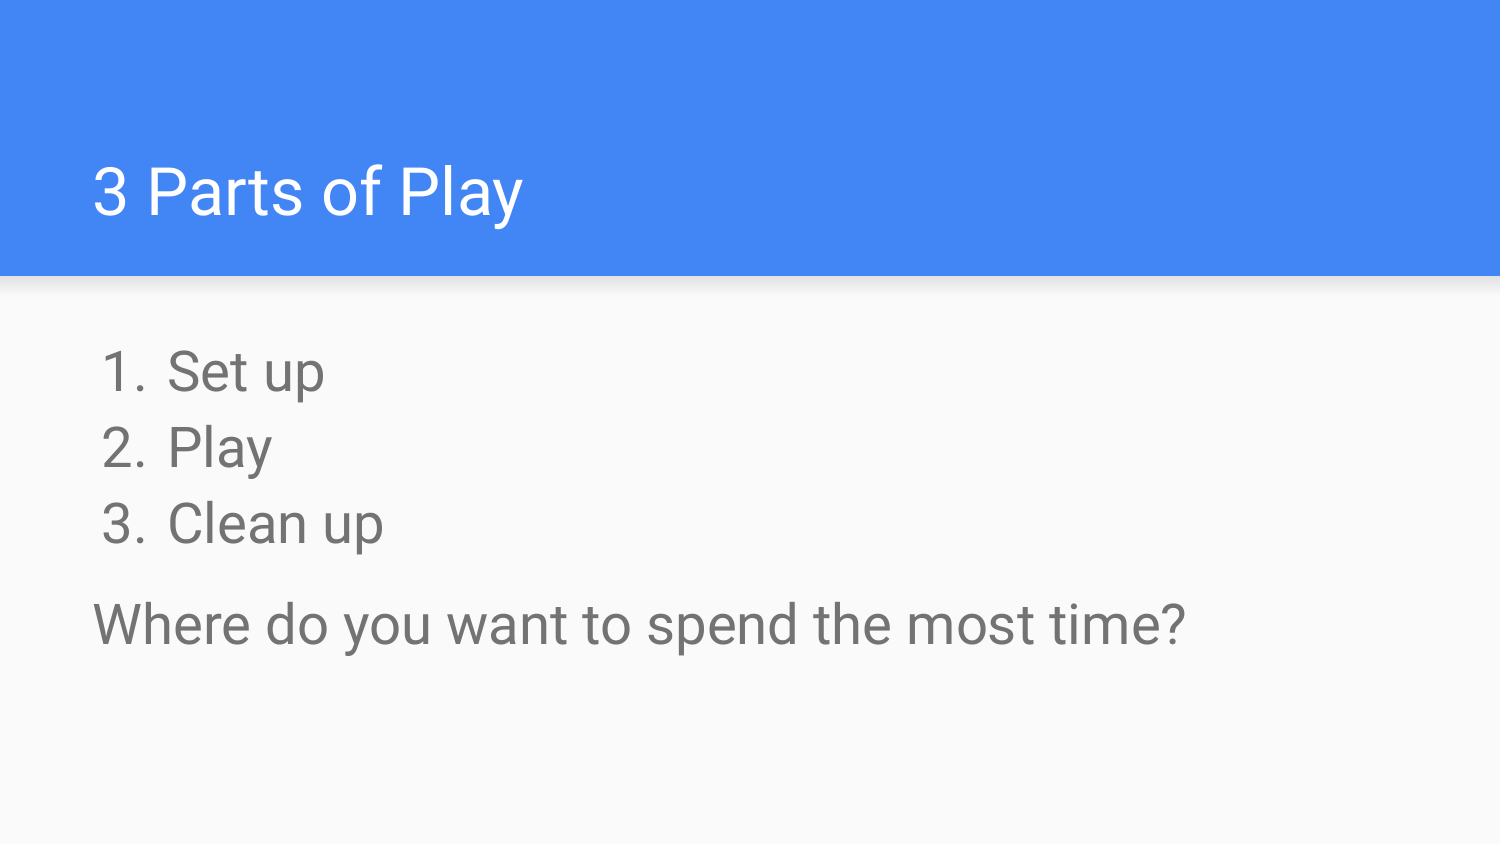

# 3 Parts of Play
Set up
Play
Clean up
Where do you want to spend the most time?